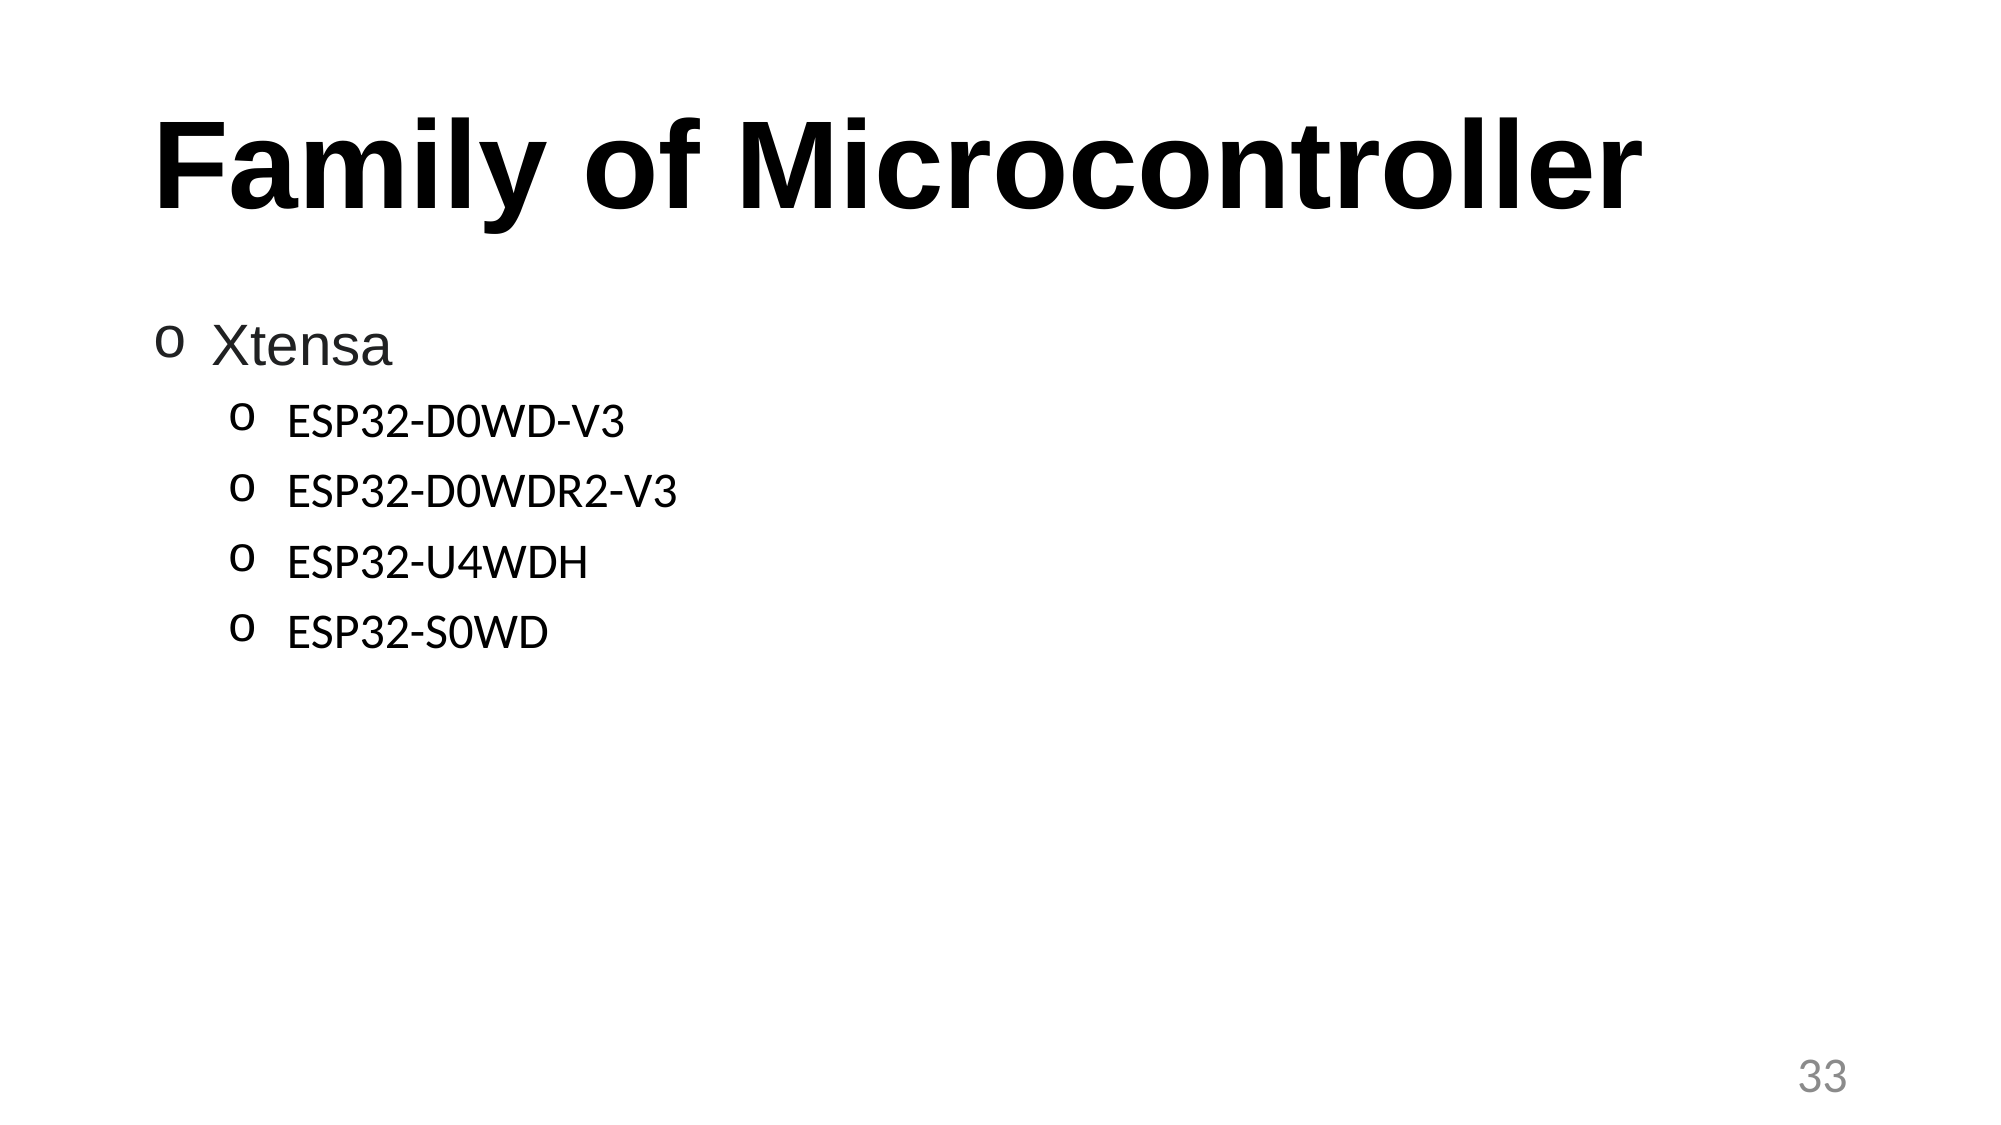

# Family of Microcontroller
Xtensa
ESP32-D0WD-V3
ESP32-D0WDR2-V3
ESP32-U4WDH
ESP32-S0WD
33